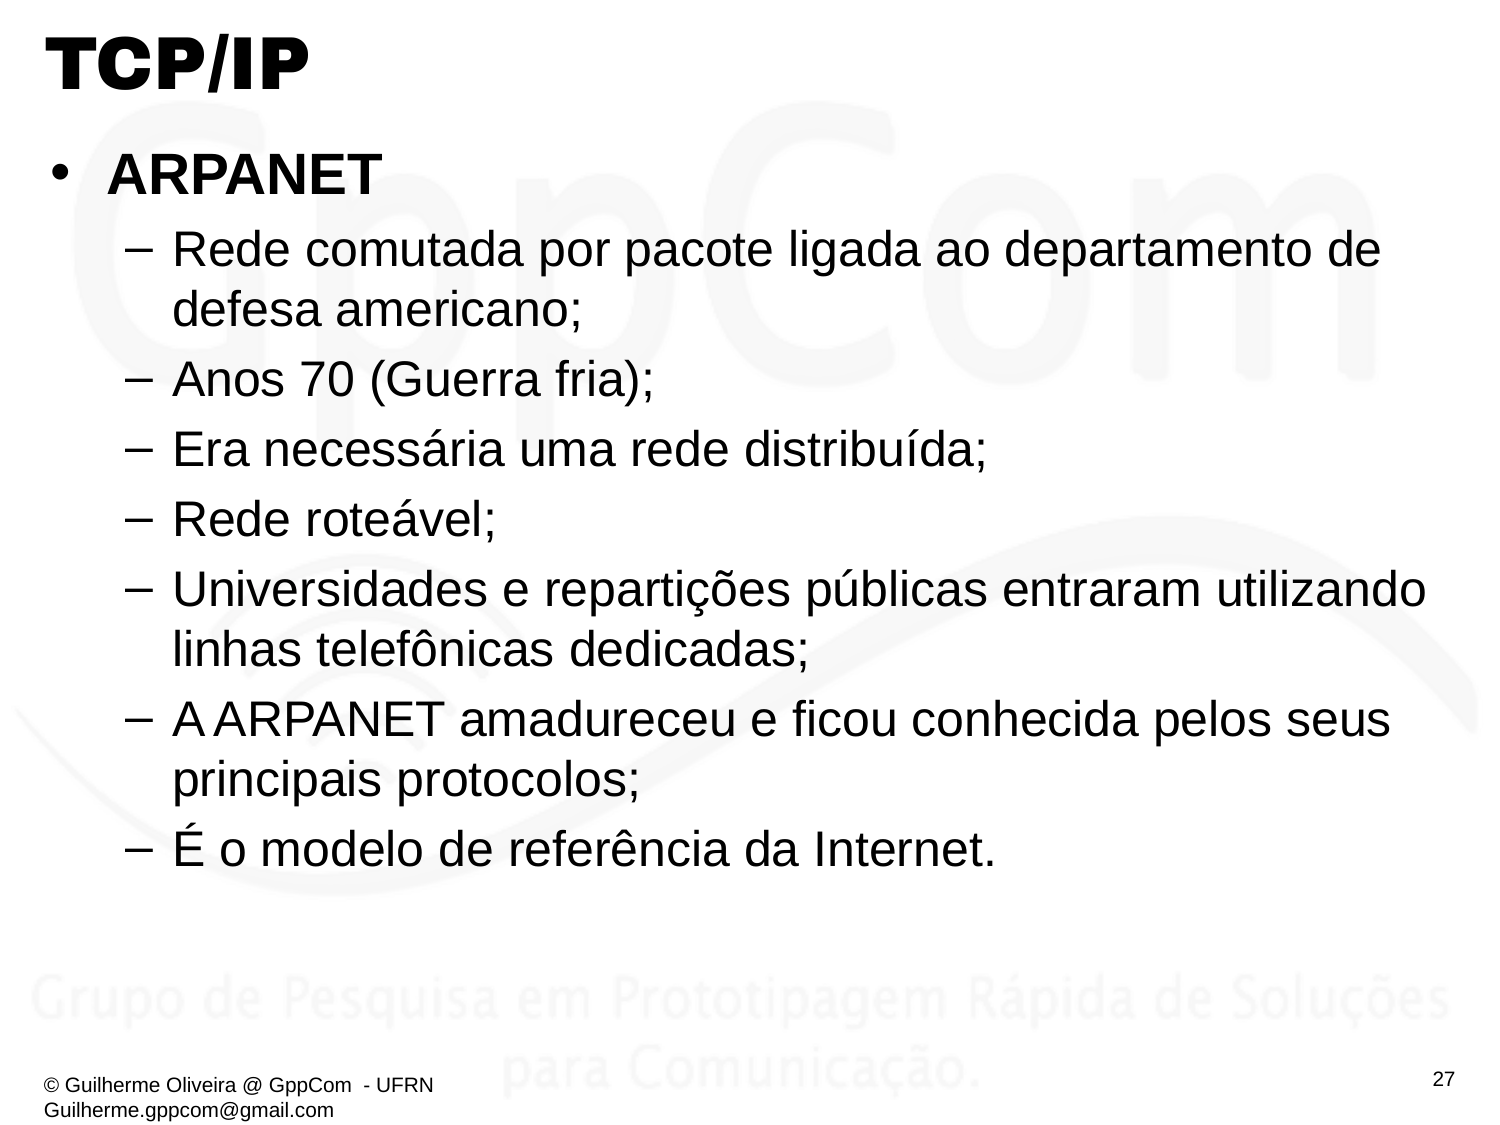

# TCP/IP
ARPANET
Rede comutada por pacote ligada ao departamento de defesa americano;
Anos 70 (Guerra fria);
Era necessária uma rede distribuída;
Rede roteável;
Universidades e repartições públicas entraram utilizando linhas telefônicas dedicadas;
A ARPANET amadureceu e ficou conhecida pelos seus principais protocolos;
É o modelo de referência da Internet.

27